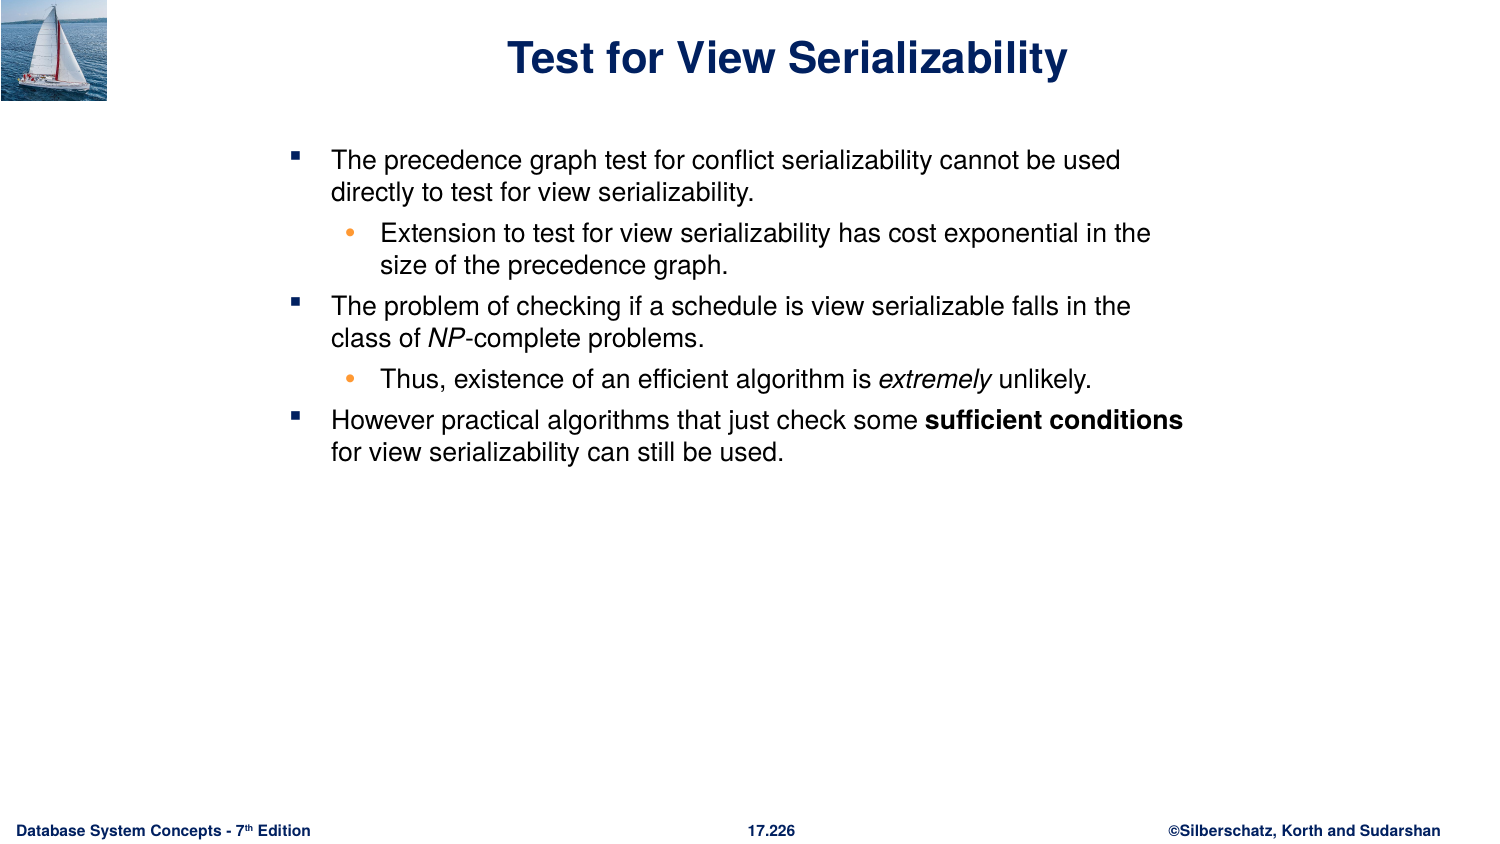

# Test for View Serializability
The precedence graph test for conflict serializability cannot be used directly to test for view serializability.
Extension to test for view serializability has cost exponential in the size of the precedence graph.
The problem of checking if a schedule is view serializable falls in the class of NP-complete problems.
Thus, existence of an efficient algorithm is extremely unlikely.
However practical algorithms that just check some sufficient conditions for view serializability can still be used.